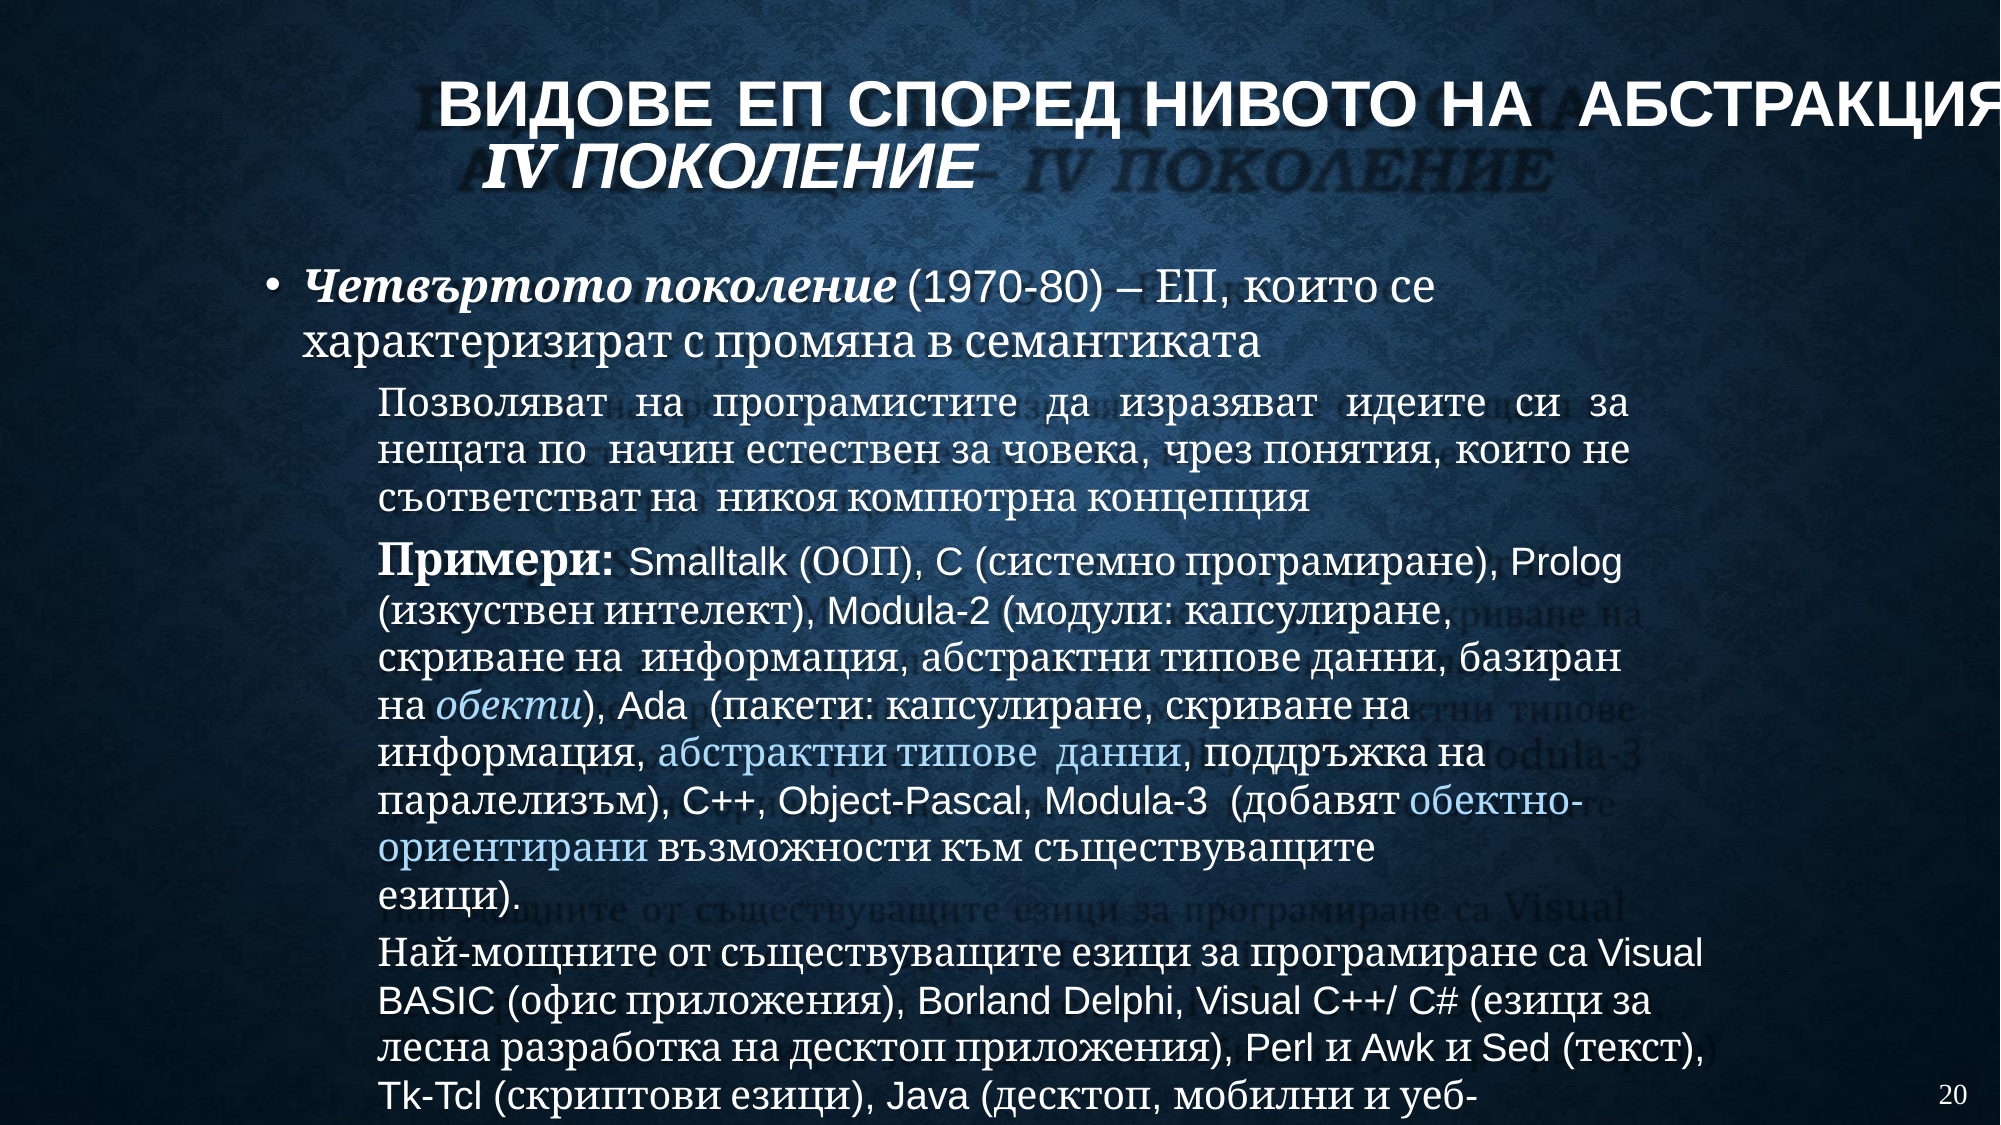

# ВИДОВЕ ЕП СПОРЕД НИВОТО НА  АБСТРАКЦИЯ – IV ПОКОЛЕНИЕ

Четвъртото поколение (1970-80) – ЕП, които се
характеризират с промяна в семантиката
Позволяват на програмистите да изразяват идеите си за нещата по  начин естествен за човека, чрез понятия, които не съответстват на  никоя компютрна концепция
Примери: Smalltalk (ООП), C (системно програмиране), Prolog  (изкуствен интелект), Modula-2 (модули: капсулиране, скриване на  информация, абстрактни типове данни, базиран на обекти), Ada  (пакети: капсулиране, скриване на информация, абстрактни типове  данни, поддръжка на паралелизъм), C++, Object-Pascal, Modula-3  (добавят обектно-ориентирани възможности към съществуващите
езици).
Най-мощните от съществуващите езици за програмиране са Visual  BASIC (офис приложения), Borland Delphi, Visual C++/ C# (езици за  лесна разработка на десктоп приложения), Perl и Awk и Sed (текст),  Tk-Tcl (скриптови езици), Java (десктоп, мобилни и уеб-програмиране)
20